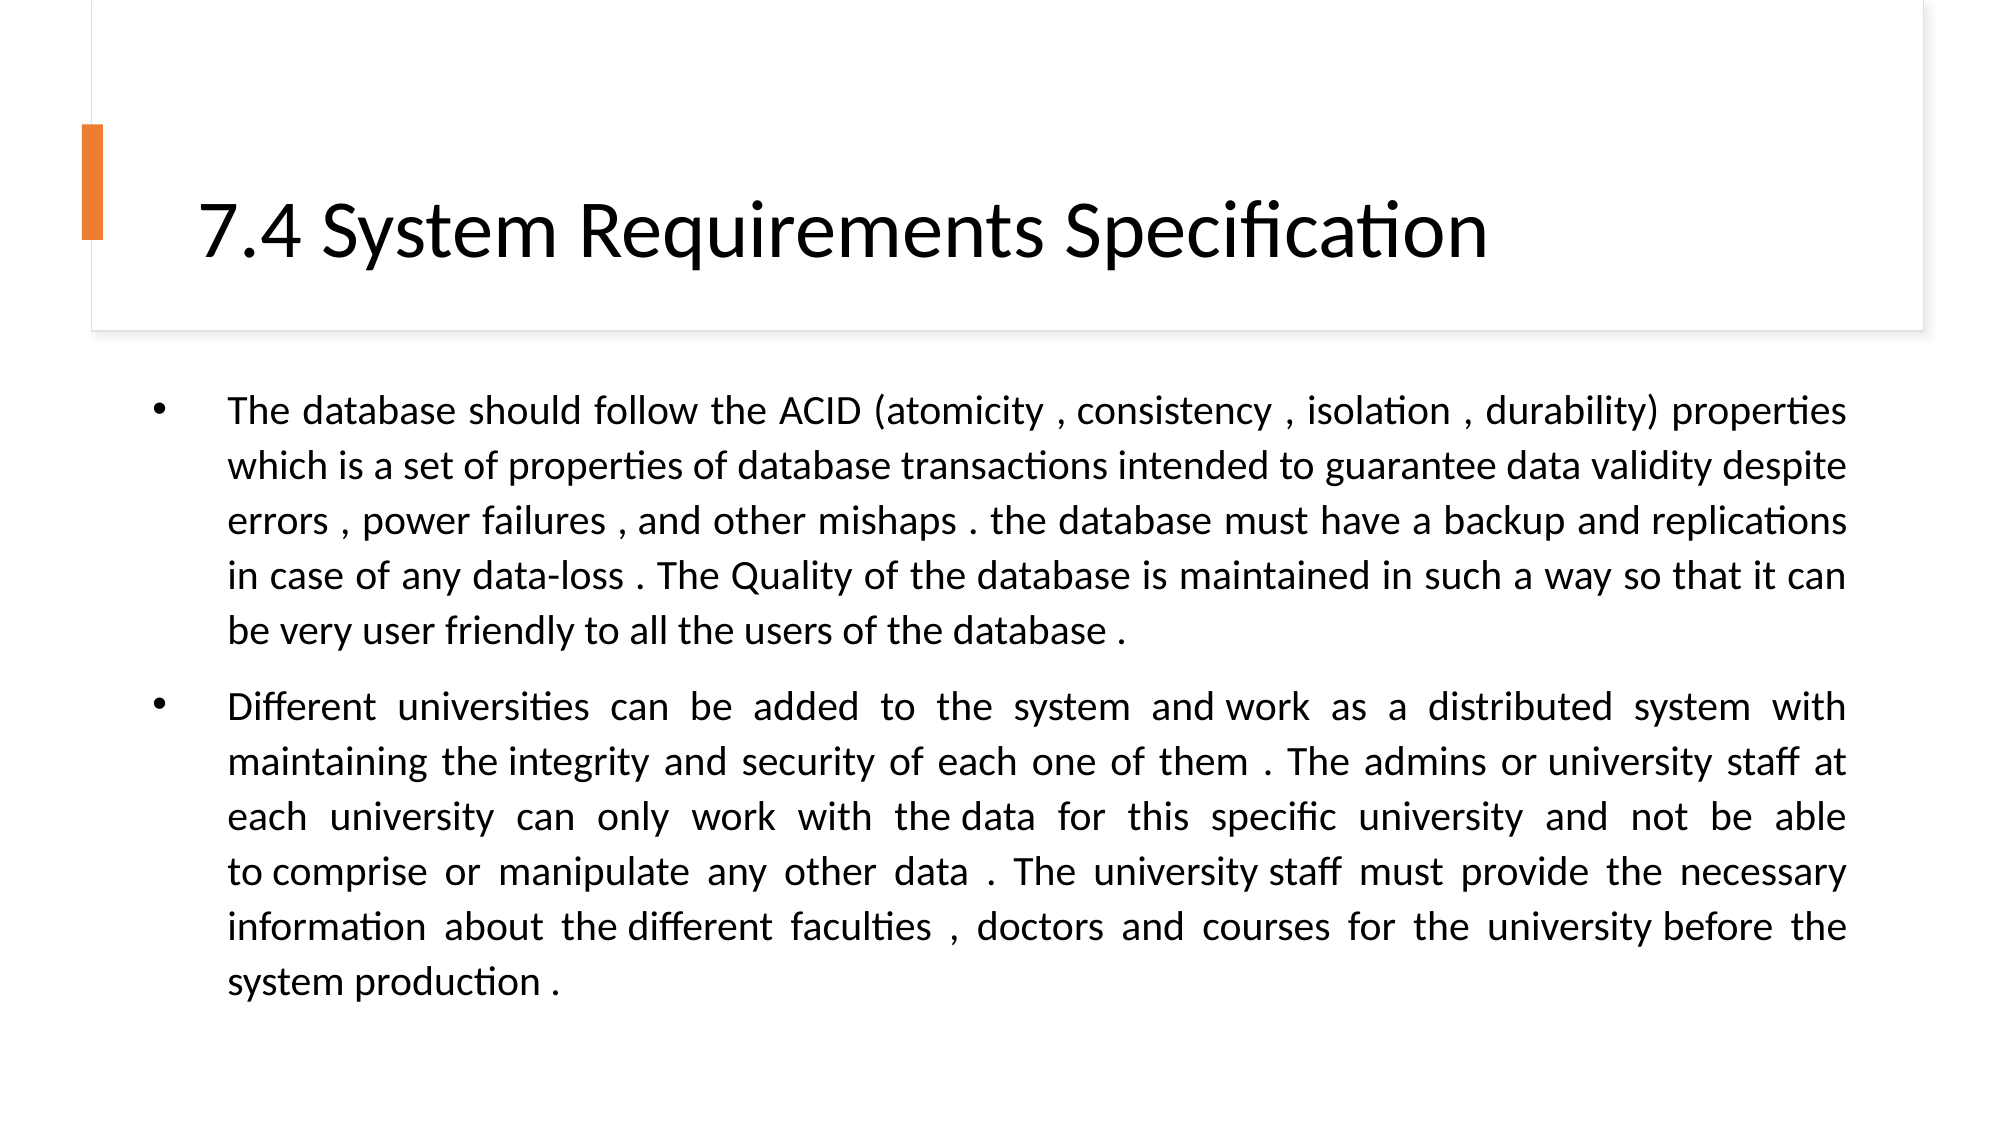

# 7.4 System Requirements Specification

The database should follow the ACID (atomicity , consistency , isolation , durability) properties which is a set of properties of database transactions intended to guarantee data validity despite errors , power failures , and other mishaps . the database must have a backup and replications in case of any data-loss . The Quality of the database is maintained in such a way so that it can be very user friendly to all the users of the database .
Different universities can be added to the system and work as a distributed system with maintaining the integrity and security of each one of them . The admins or university staff at each university can only work with the data for this specific university and not be able to comprise or manipulate any other data . The university staff must provide the necessary information about the different faculties , doctors and courses for the university before the system production .